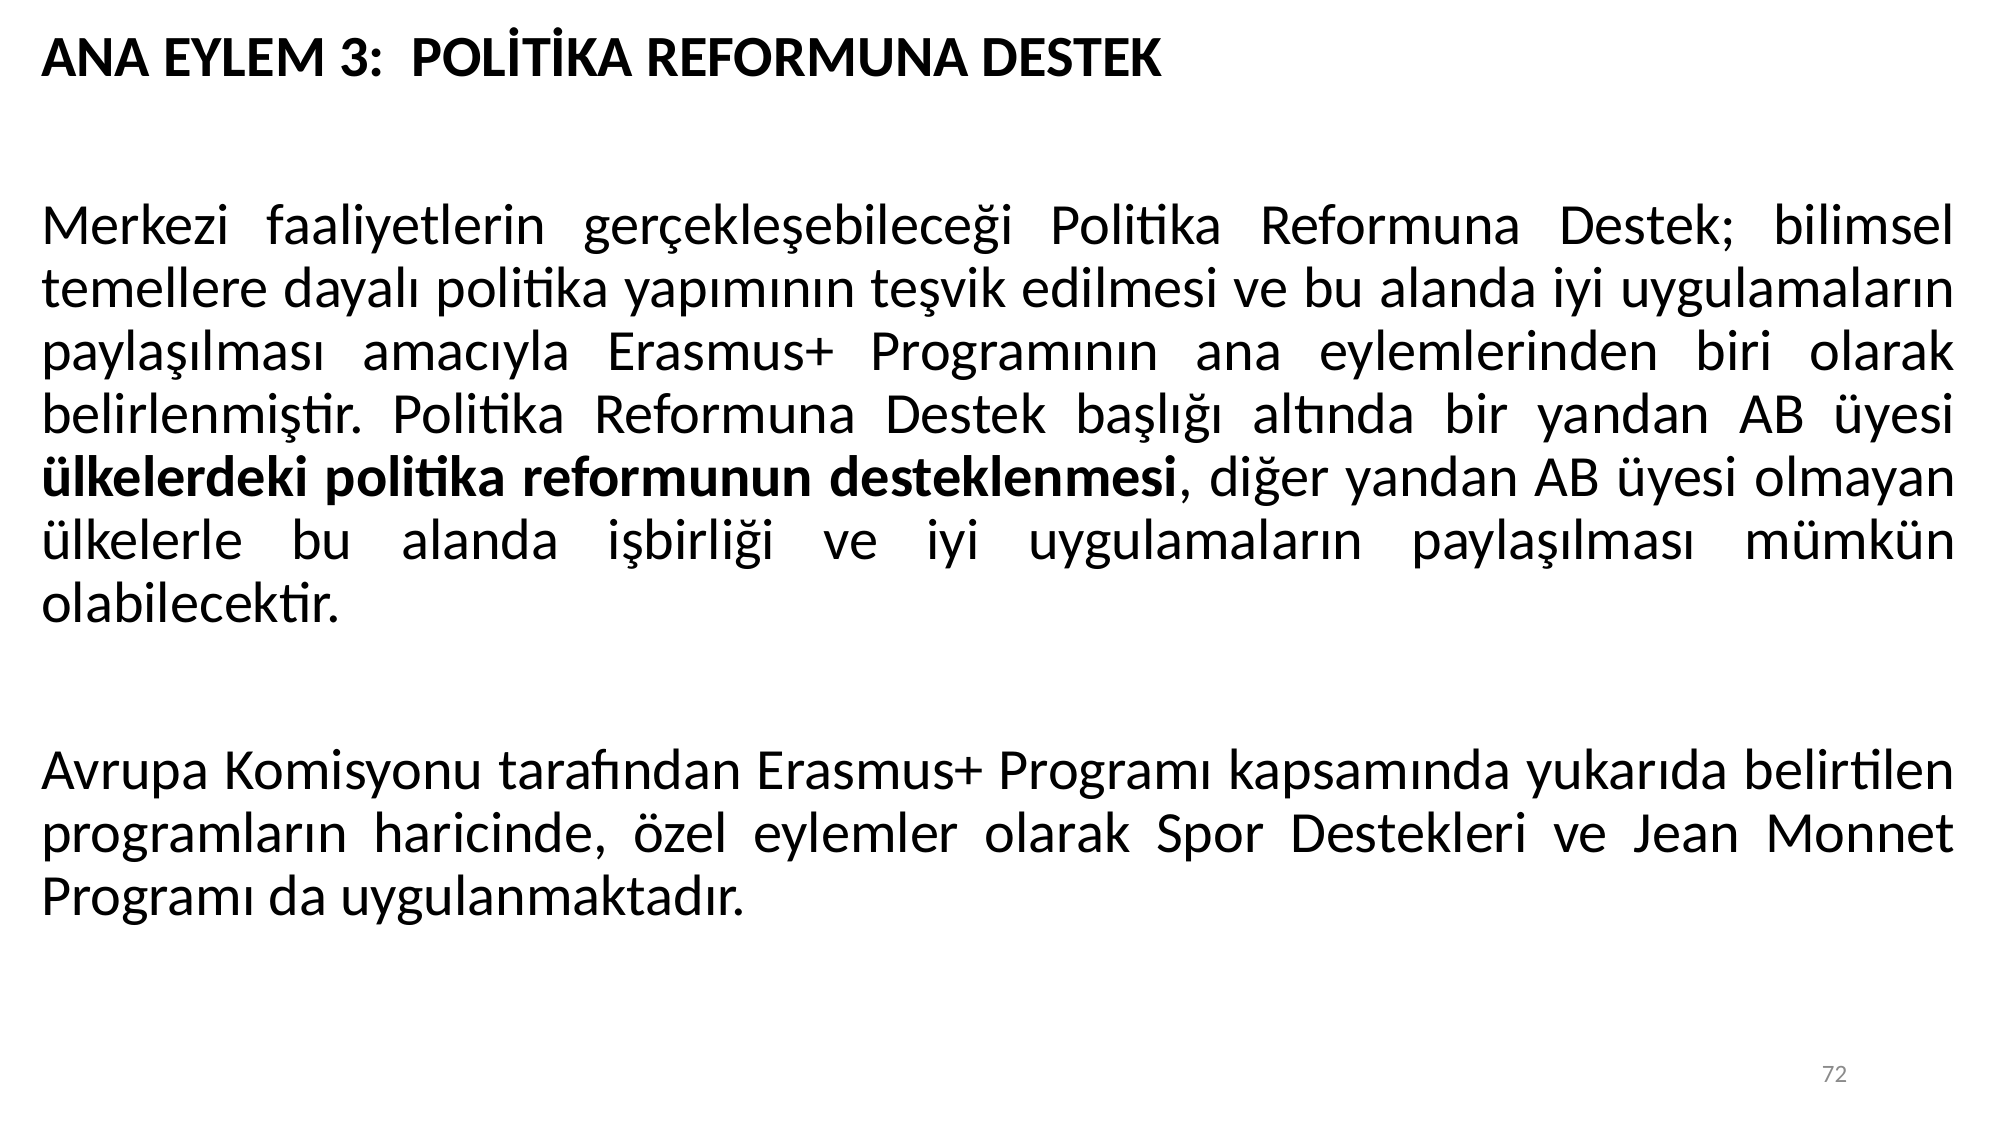

ANA EYLEM 3:  POLİTİKA REFORMUNA DESTEK

Merkezi faaliyetlerin gerçekleşebileceği Politika Reformuna Destek; bilimsel temellere dayalı politika yapımının teşvik edilmesi ve bu alanda iyi uygulamaların paylaşılması amacıyla Erasmus+ Programının ana eylemlerinden biri olarak belirlenmiştir. Politika Reformuna Destek başlığı altında bir yandan AB üyesi ülkelerdeki politika reformunun desteklenmesi, diğer yandan AB üyesi olmayan ülkelerle bu alanda işbirliği ve iyi uygulamaların paylaşılması mümkün olabilecektir.

Avrupa Komisyonu tarafından Erasmus+ Programı kapsamında yukarıda belirtilen programların haricinde, özel eylemler olarak Spor Destekleri ve Jean Monnet Programı da uygulanmaktadır.

72